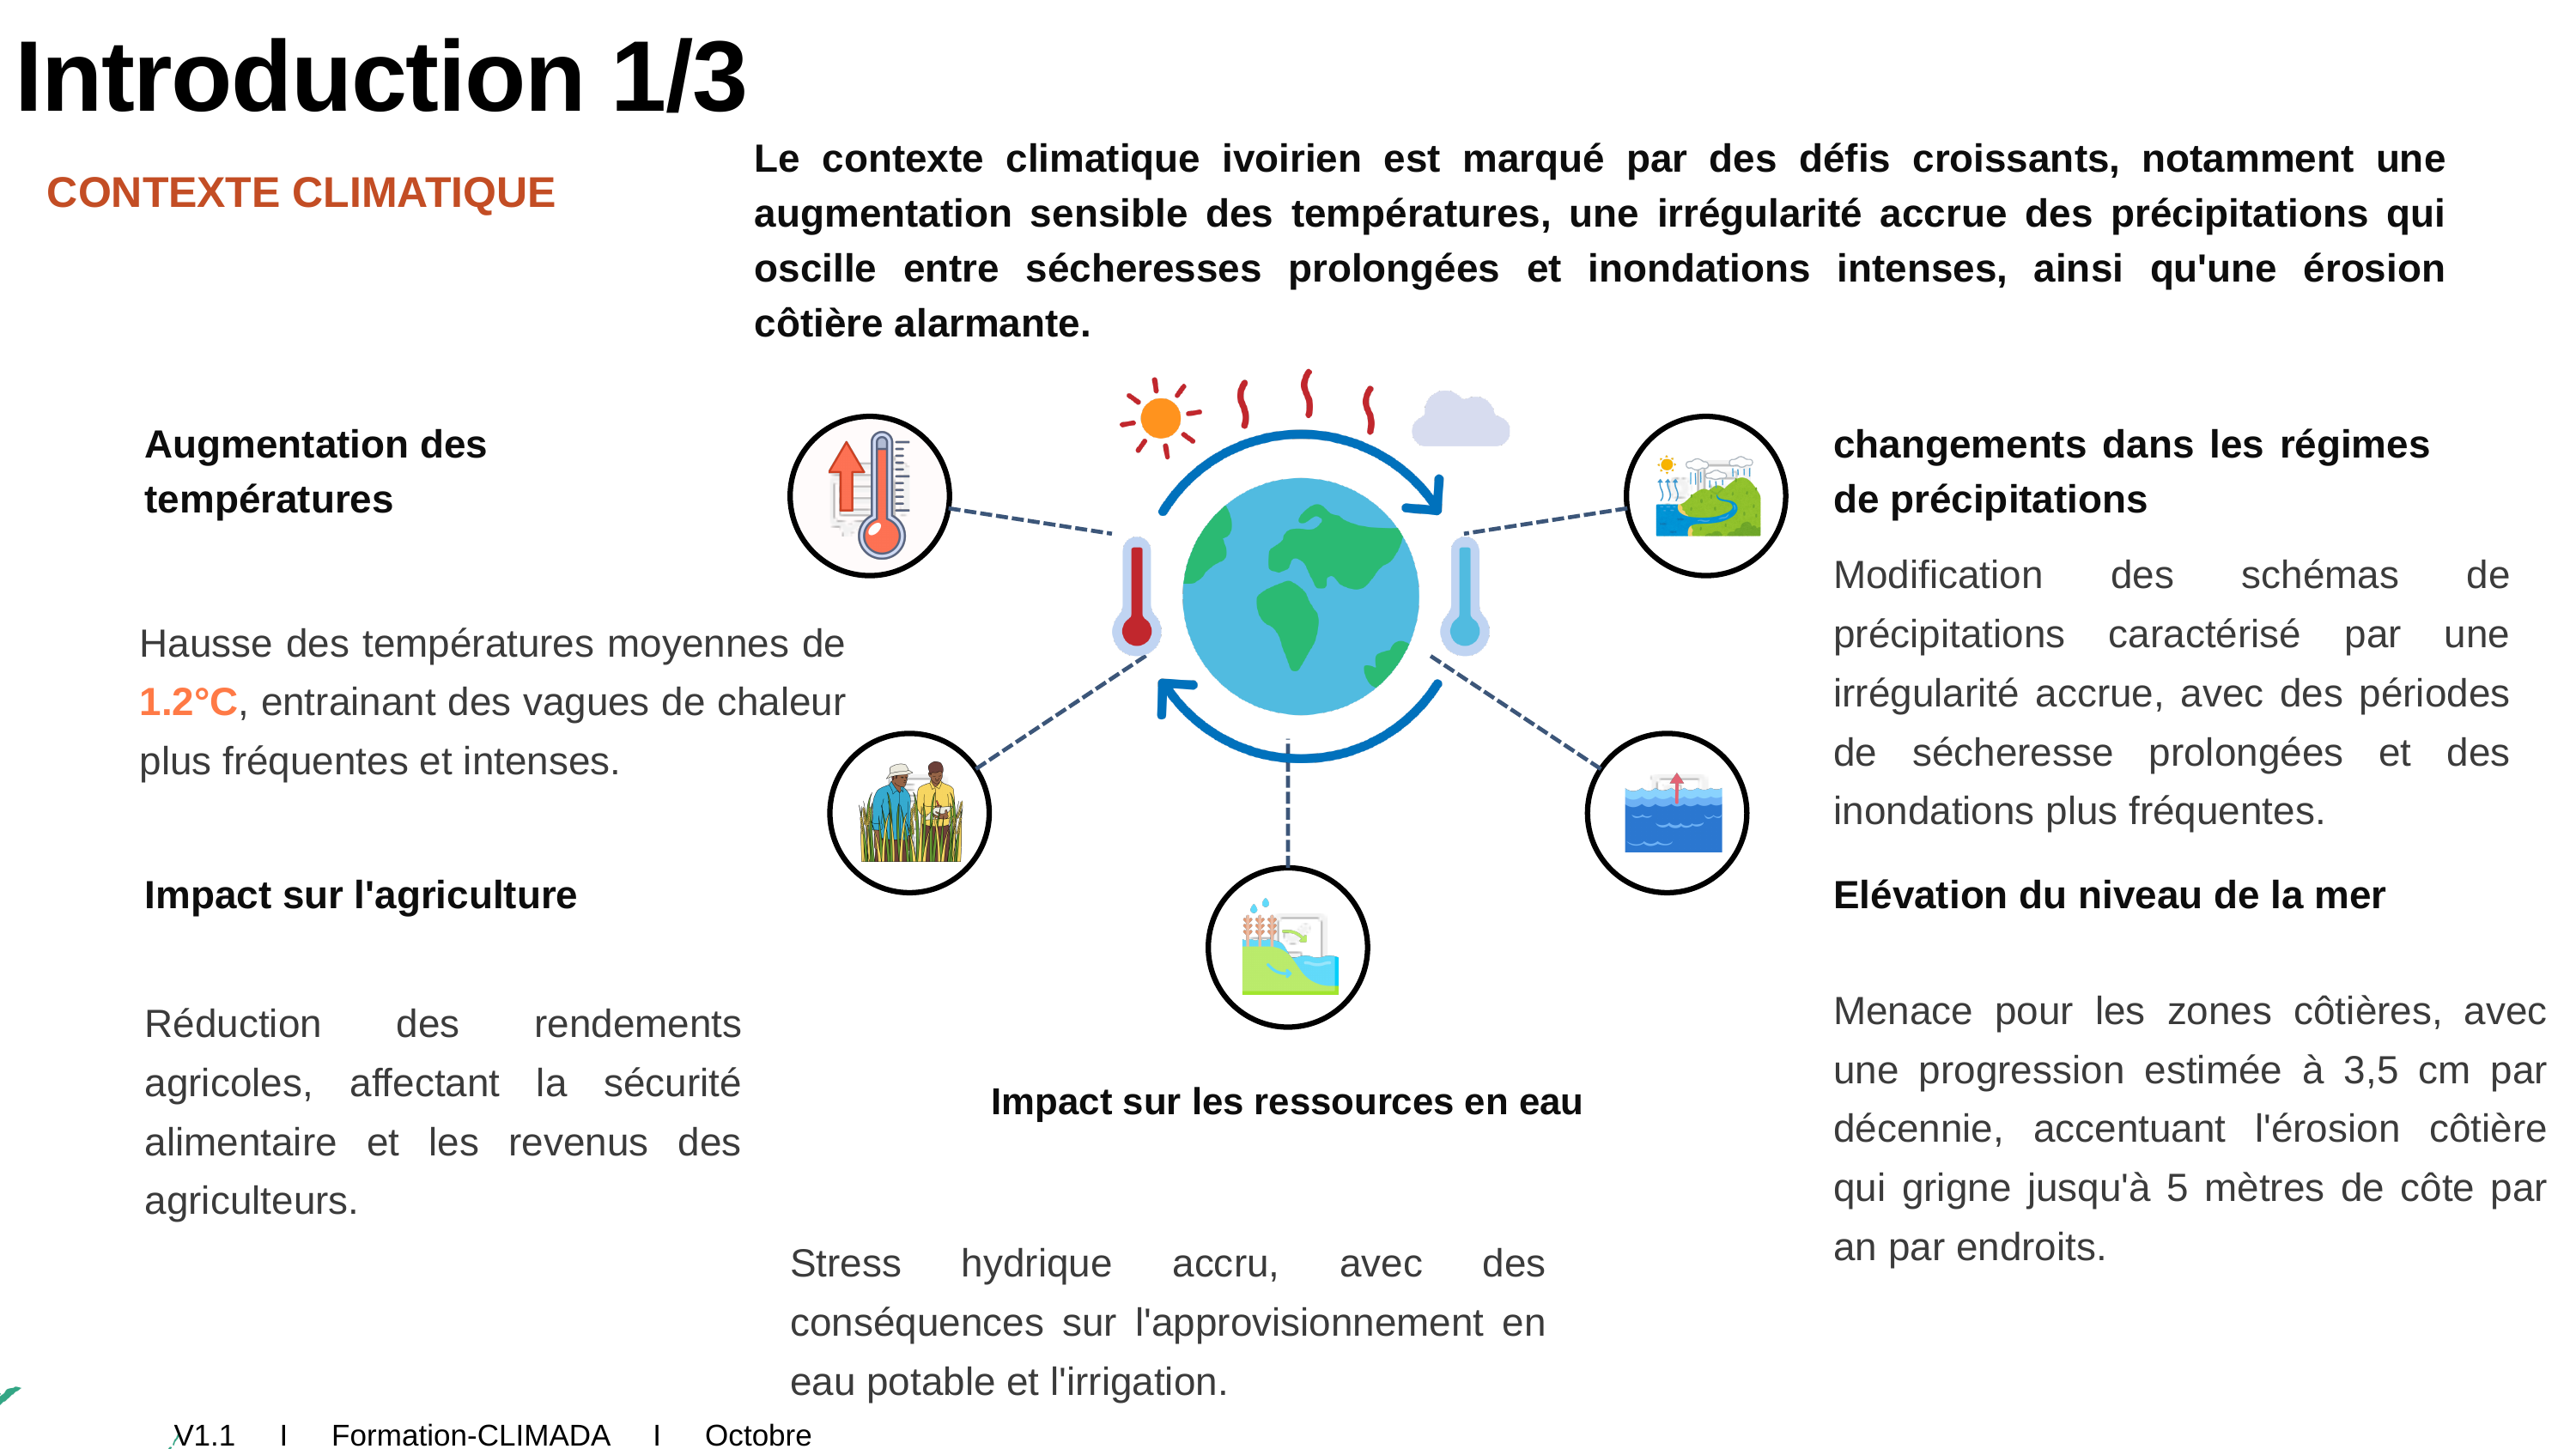

Introduction 1/3
Le contexte climatique ivoirien est marqué par des défis croissants, notamment une augmentation sensible des températures, une irrégularité accrue des précipitations qui oscille entre sécheresses prolongées et inondations intenses, ainsi qu'une érosion côtière alarmante.
CONTEXTE CLIMATIQUE

Augmentation des températures
changements dans les régimes de précipitations

Modification des schémas de précipitations caractérisé par une irrégularité accrue, avec des périodes de sécheresse prolongées et des inondations plus fréquentes.
Hausse des températures moyennes de 1.2°C, entrainant des vagues de chaleur plus fréquentes et intenses.

Impact sur l'agriculture
Elévation du niveau de la mer

Menace pour les zones côtières, avec une progression estimée à 3,5 cm par décennie, accentuant l'érosion côtière qui grigne jusqu'à 5 mètres de côte par an par endroits.
Réduction des rendements agricoles, affectant la sécurité alimentaire et les revenus des agriculteurs.
Impact sur les ressources en eau
Stress hydrique accru, avec des conséquences sur l'approvisionnement en eau potable et l'irrigation.

V1.1   I   Formation-CLIMADA   I   Octobre 2025